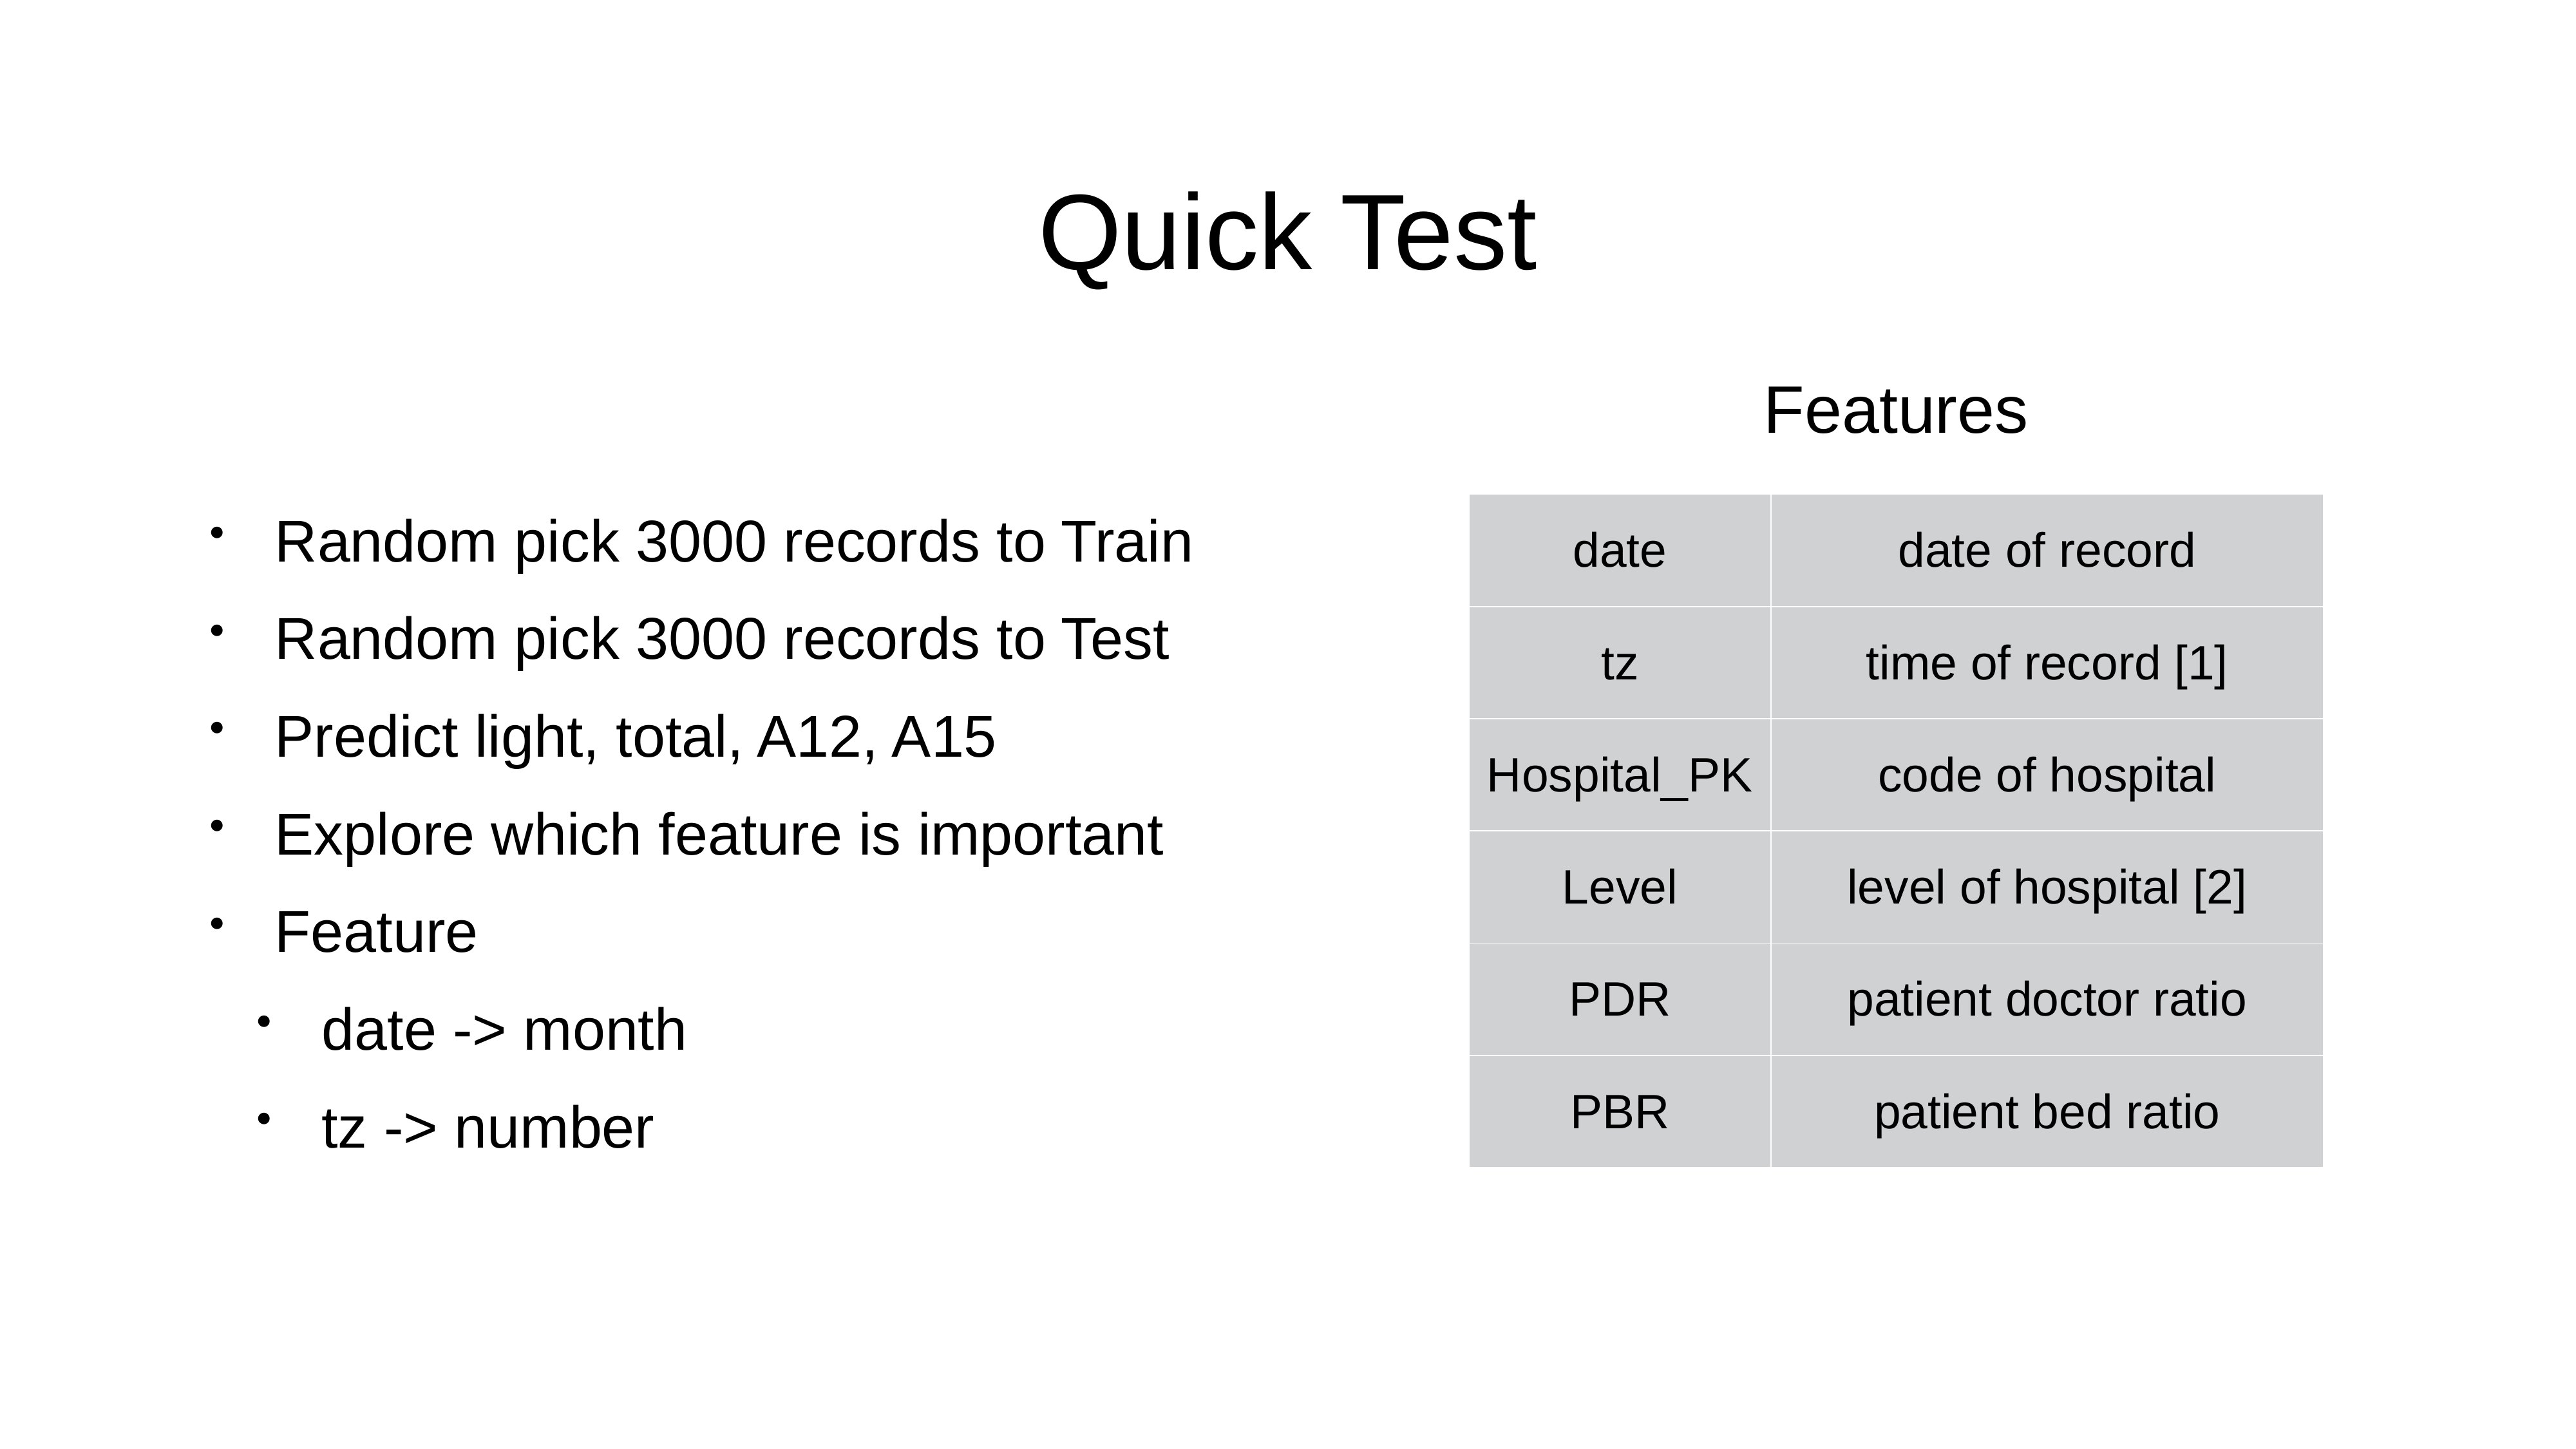

# Quick Test
Features
Random pick 3000 records to Train
Random pick 3000 records to Test
Predict light, total, A12, A15
Explore which feature is important
Feature
date -> month
tz -> number
| date | date of record |
| --- | --- |
| tz | time of record [1] |
| Hospital\_PK | code of hospital |
| Level | level of hospital [2] |
| PDR | patient doctor ratio |
| PBR | patient bed ratio |